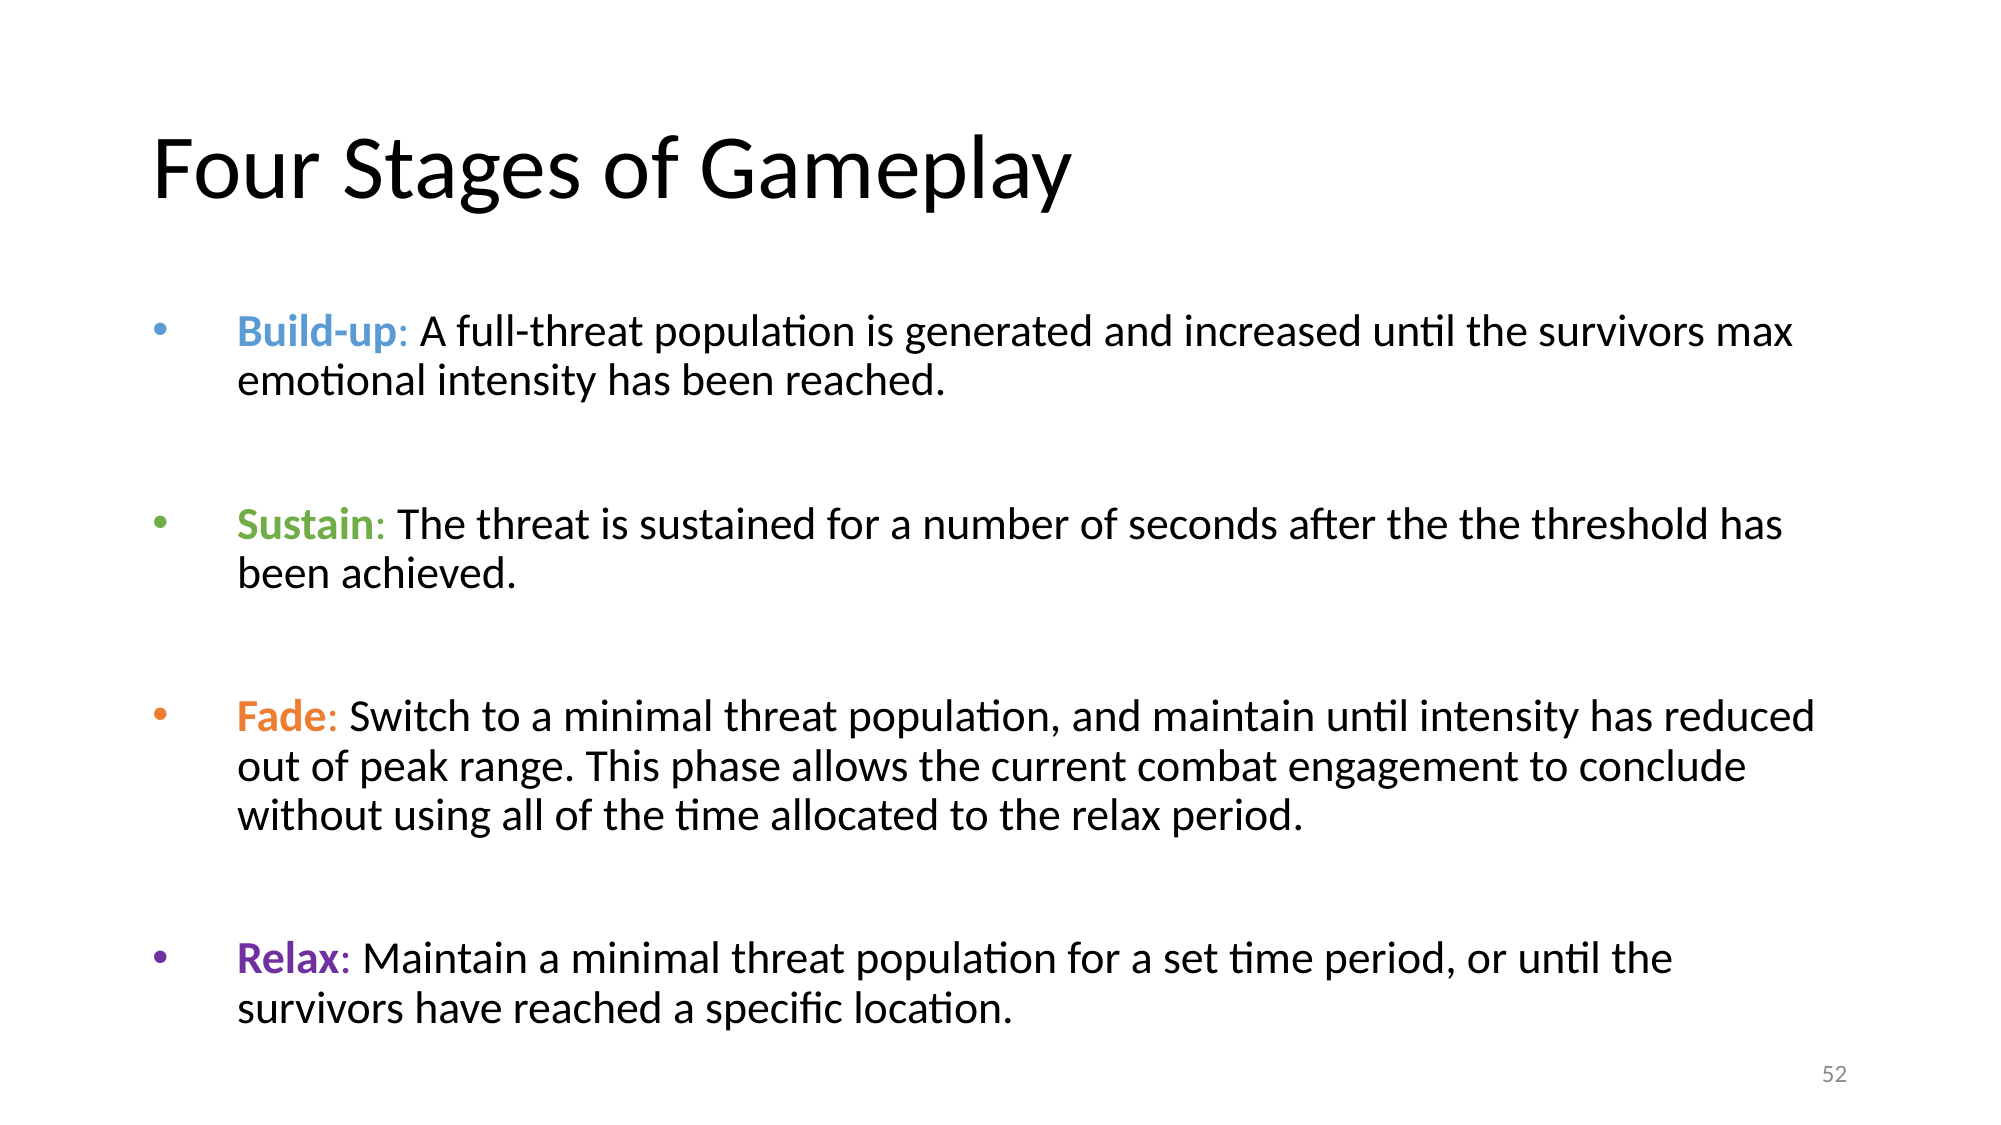

# Four Stages of Gameplay
Build-up: A full-threat population is generated and increased until the survivors max emotional intensity has been reached.
Sustain: The threat is sustained for a number of seconds after the the threshold has been achieved.
Fade: Switch to a minimal threat population, and maintain until intensity has reduced out of peak range. This phase allows the current combat engagement to conclude without using all of the time allocated to the relax period.
Relax: Maintain a minimal threat population for a set time period, or until the survivors have reached a specific location.
52